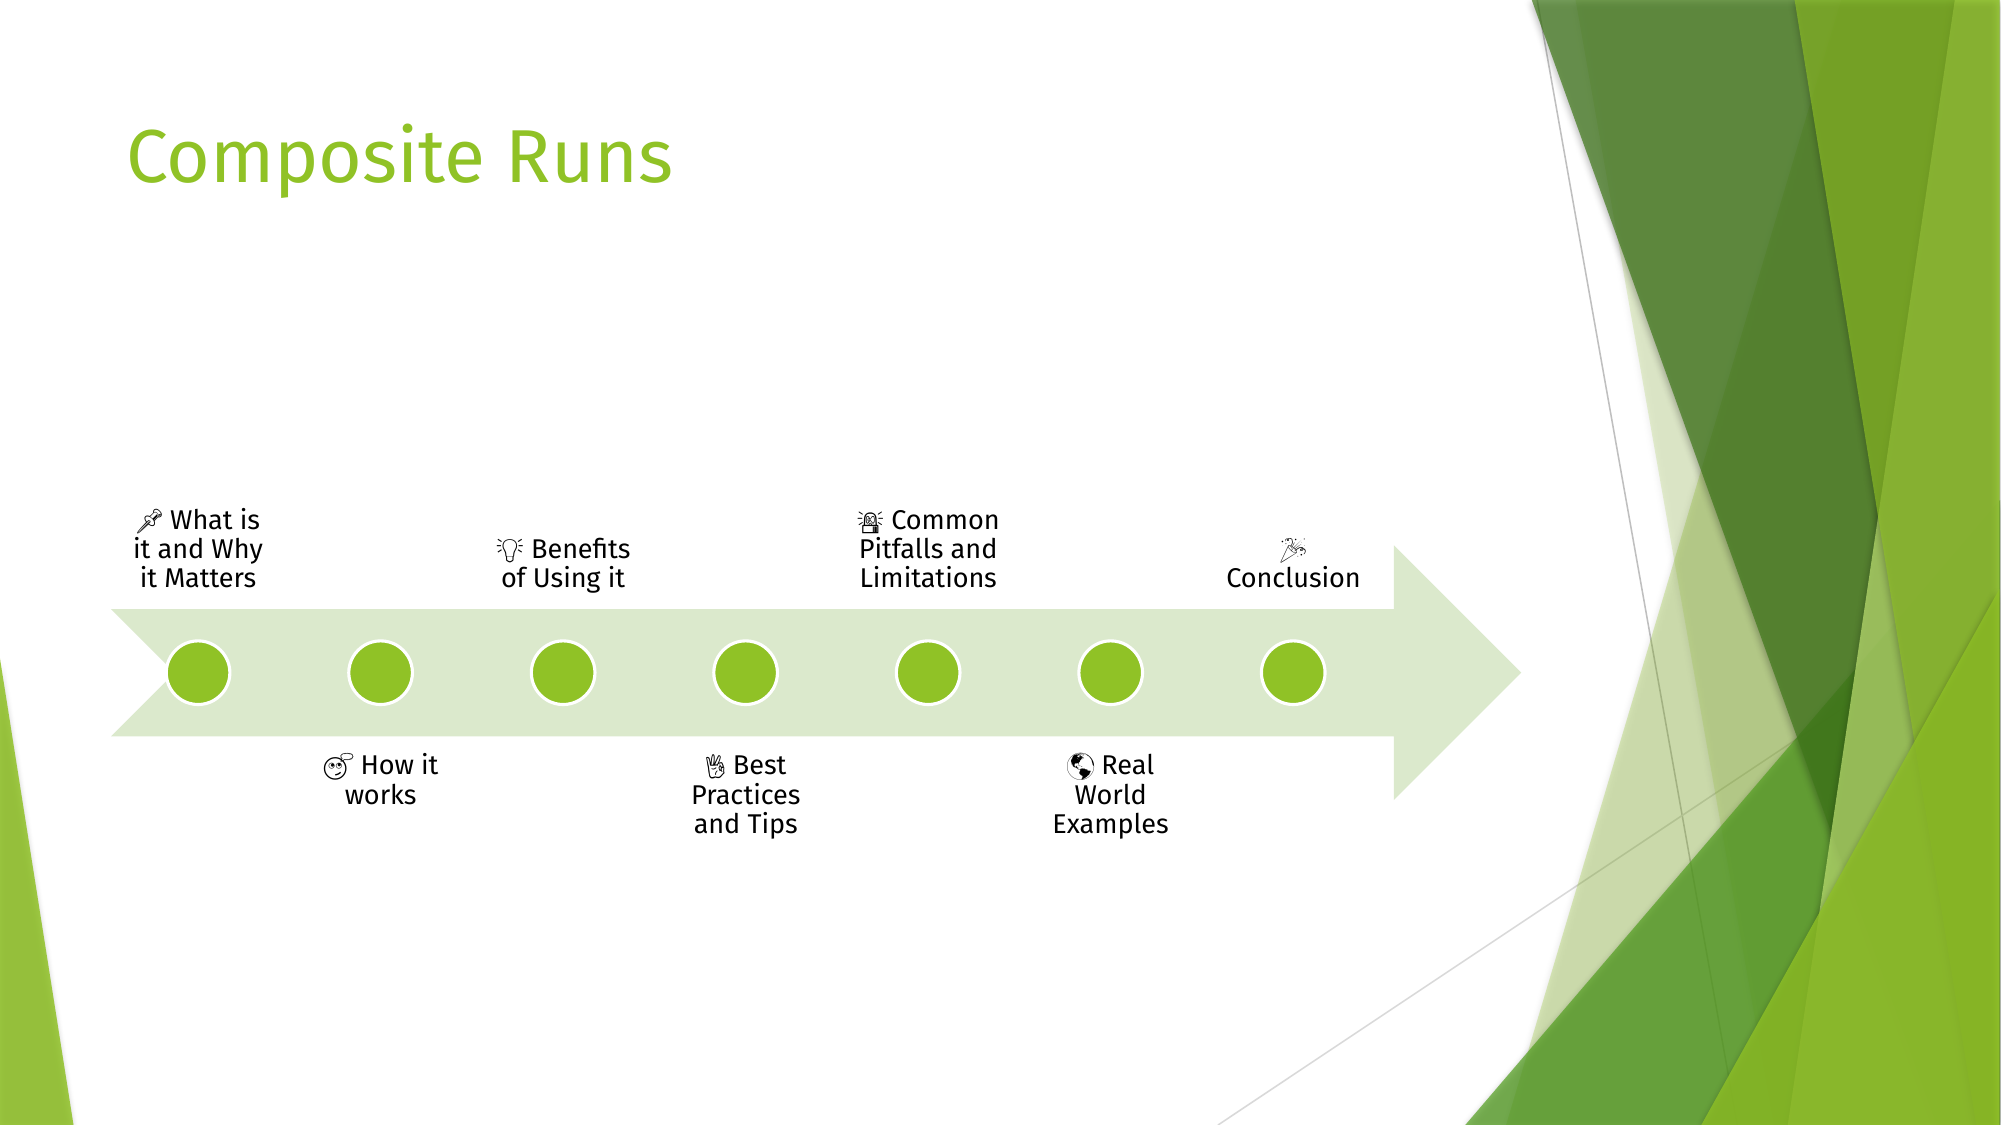

# Composite Runs
📌 What is it and Why it Matters
🤔 How it works
💡 Benefits of Using it
👌 Best Practices and Tips
🚨 Common Pitfalls and Limitations
🌎 Real World Examples
🎉 Conclusion